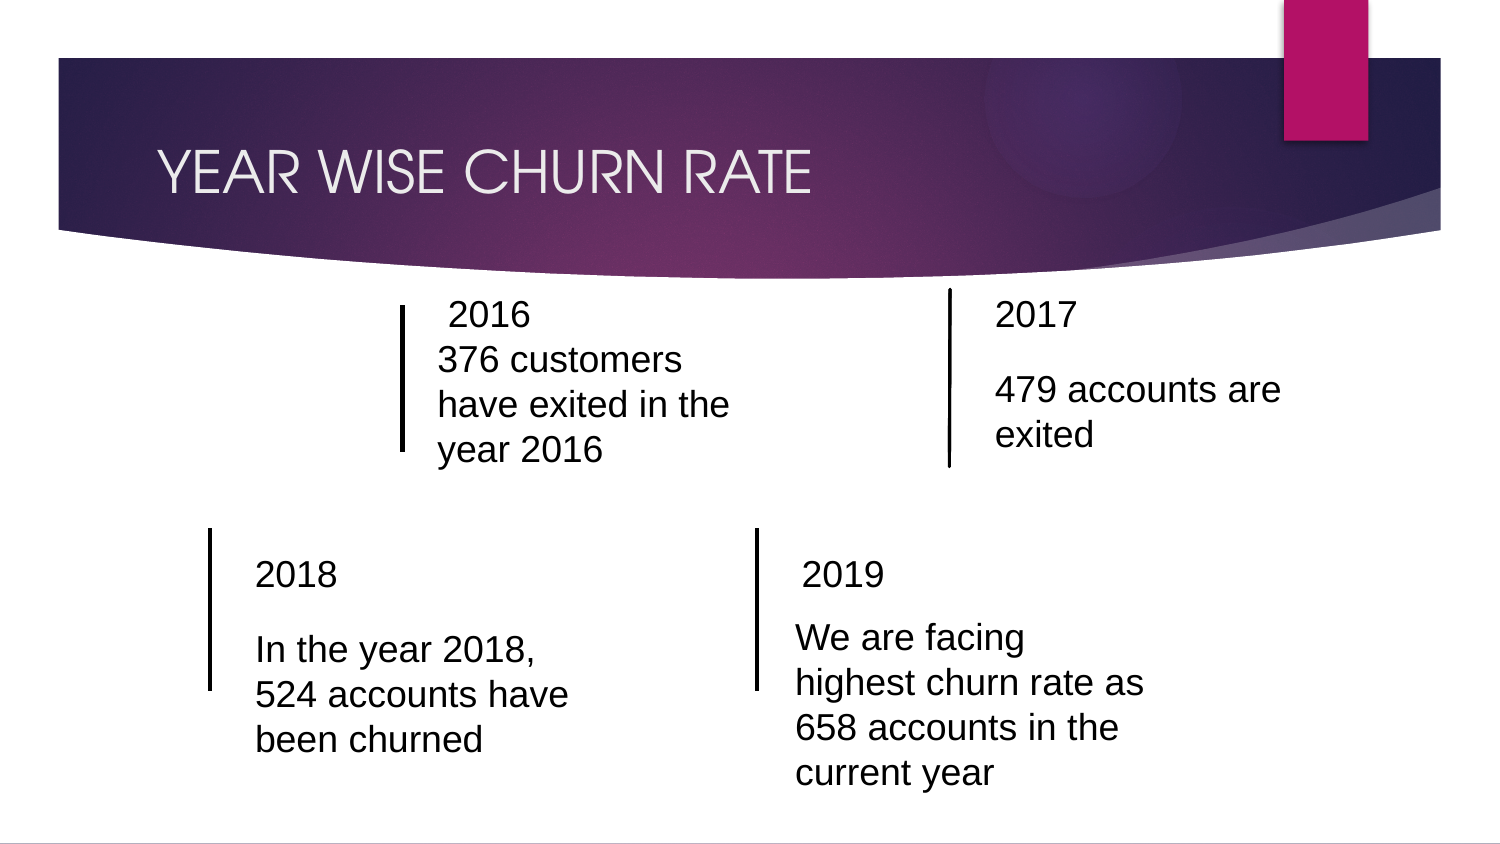

# YEAR WISE CHURN RATE
2016
2017
376 customers have exited in the year 2016
479 accounts are exited
2018
2019
We are facing highest churn rate as 658 accounts in the current year
In the year 2018, 524 accounts have been churned